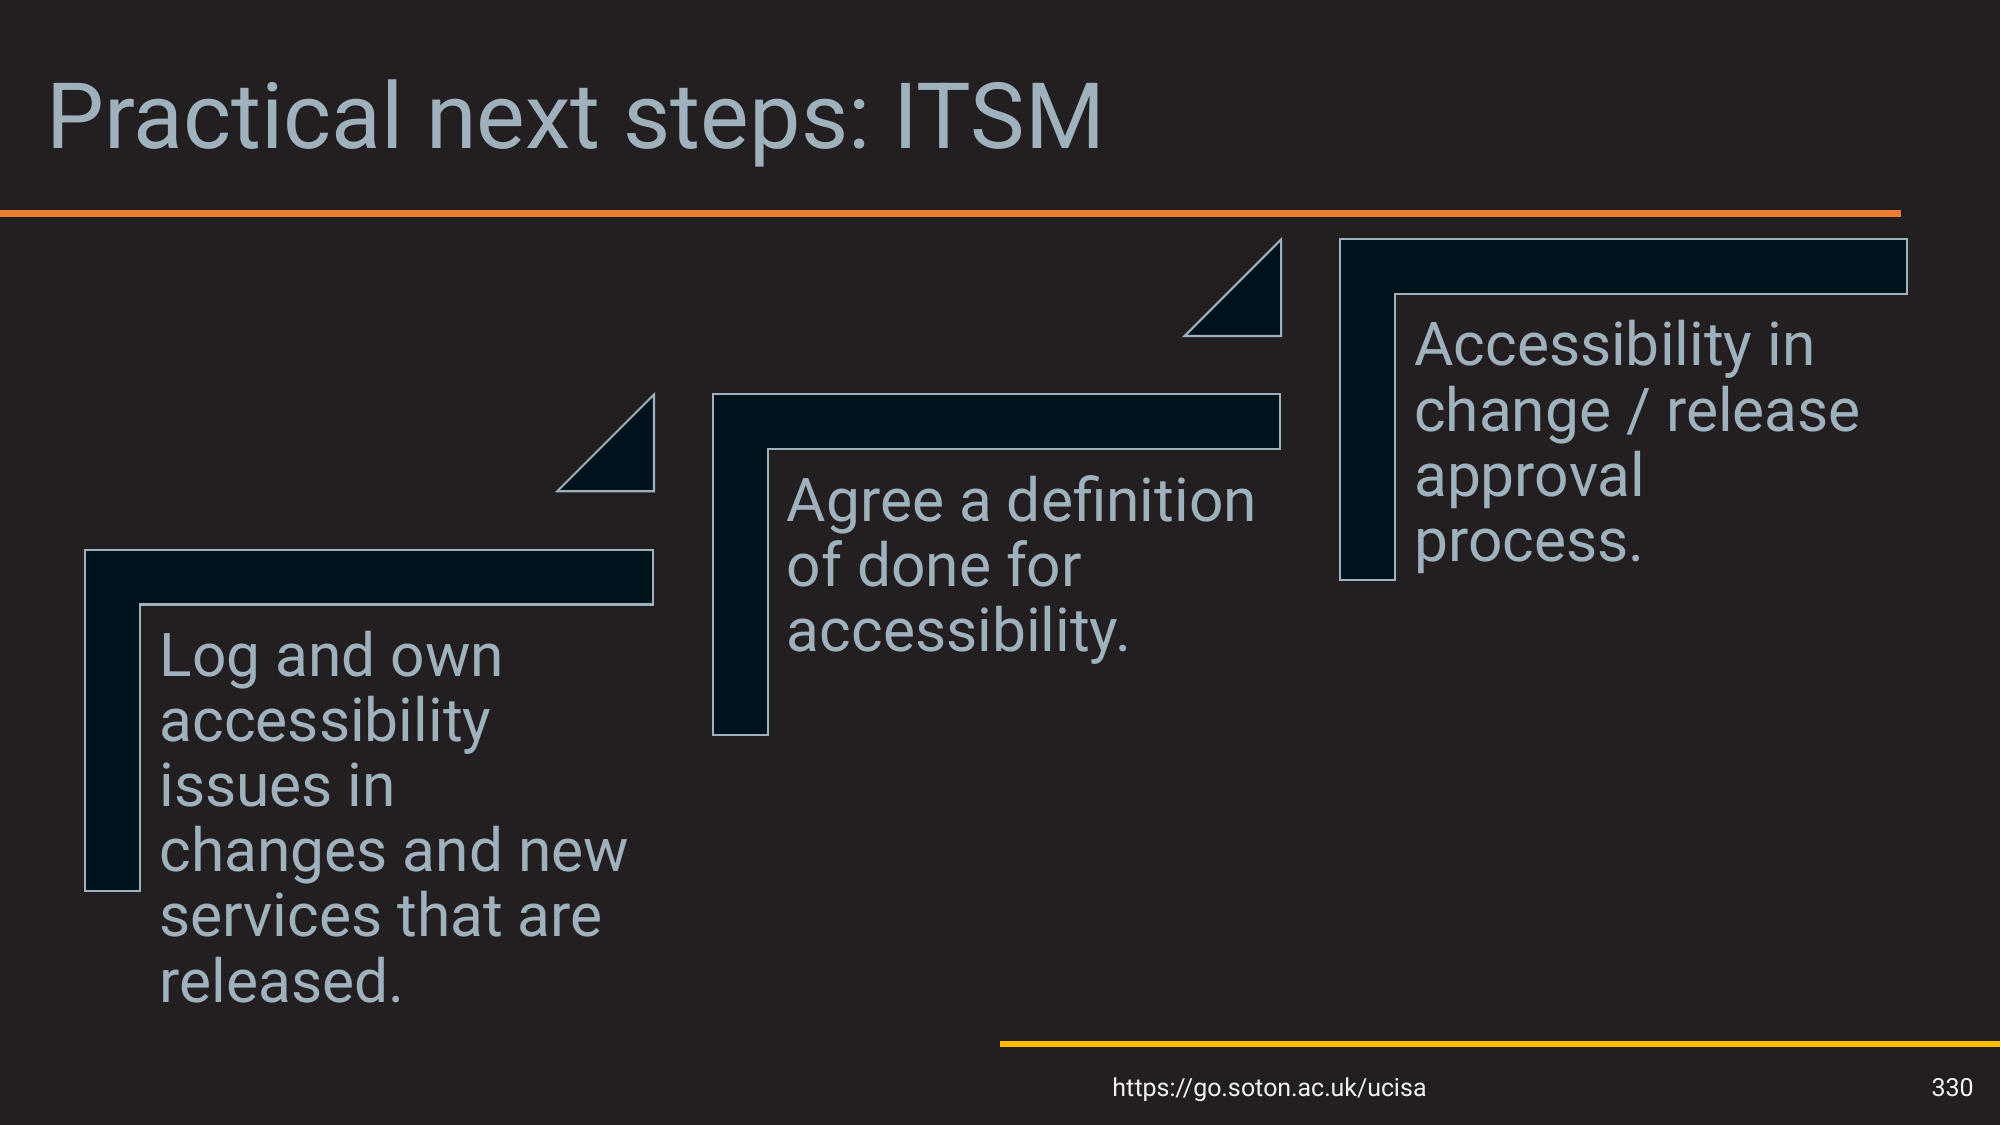

# Practical next steps: ITSM
Log and own accessibility issues in changes and new services that are released.
Agree a definition of done for accessibility.
Accessibility in change / release approval process.
330
https://go.soton.ac.uk/ucisa